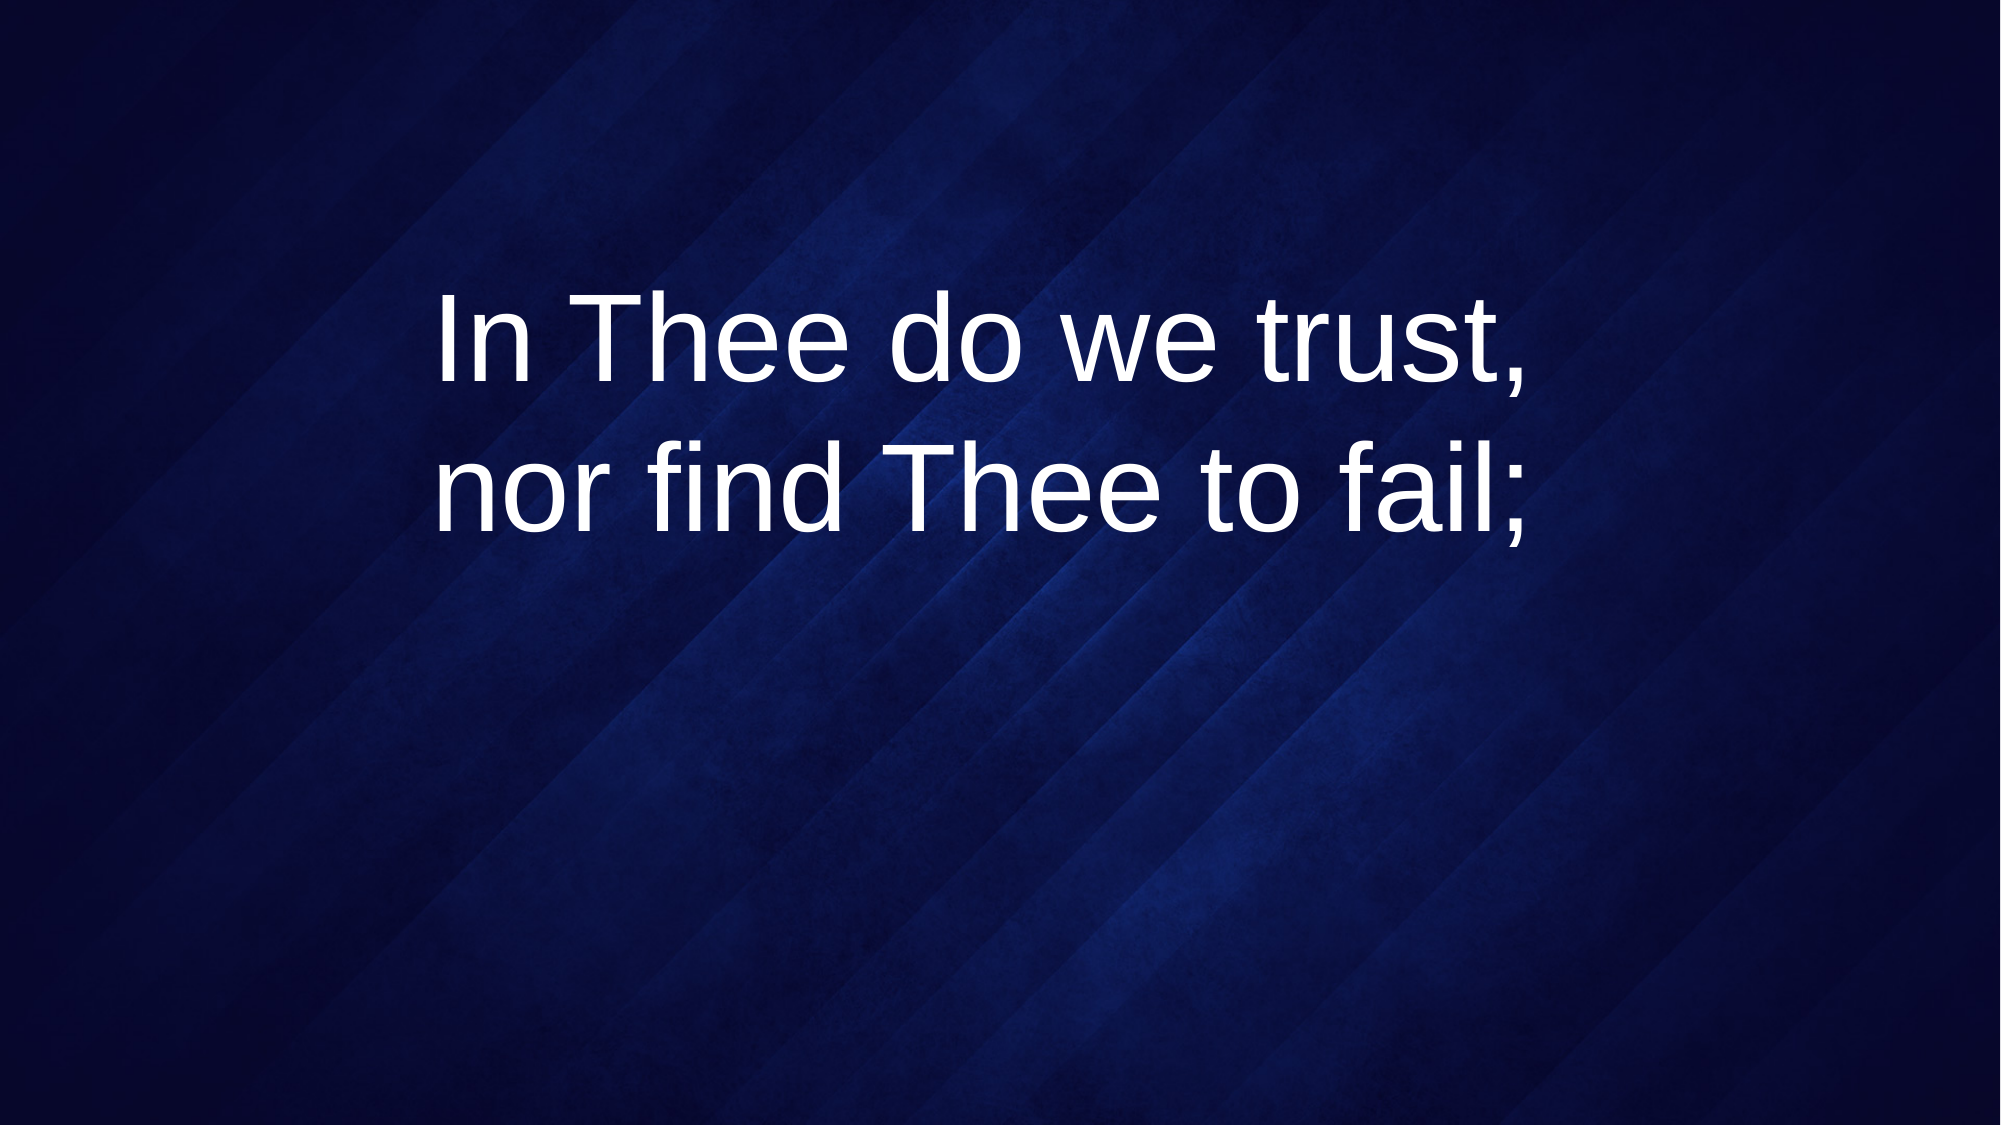

# In Thee do we trust, nor find Thee to fail;